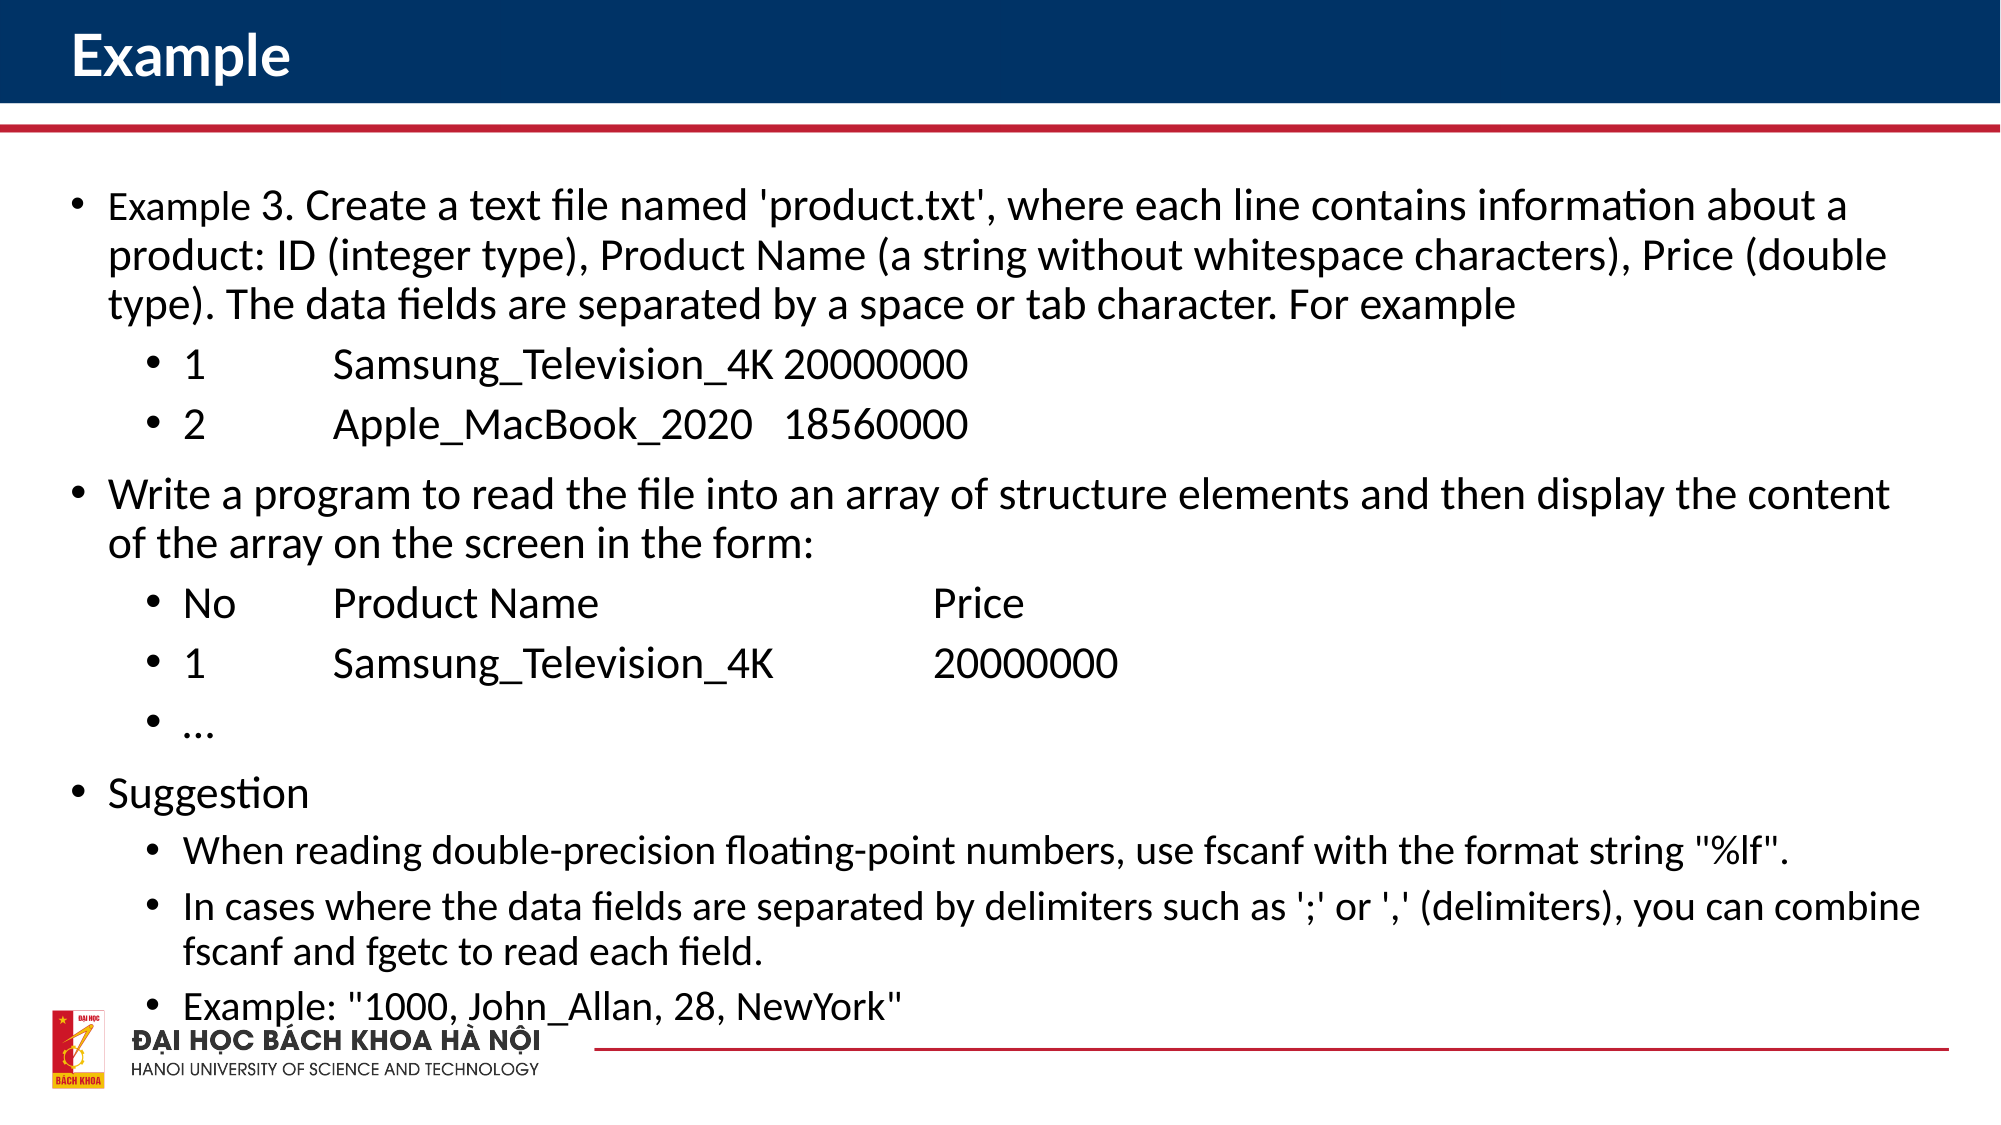

# Example
Example 3. Create a text file named 'product.txt', where each line contains information about a product: ID (integer type), Product Name (a string without whitespace characters), Price (double type). The data fields are separated by a space or tab character. For example
1	Samsung_Television_4K	20000000
2 	Apple_MacBook_2020	18560000
Write a program to read the file into an array of structure elements and then display the content of the array on the screen in the form:
No	Product Name			Price
1	Samsung_Television_4K	 	20000000
…
Suggestion
When reading double-precision floating-point numbers, use fscanf with the format string "%lf".
In cases where the data fields are separated by delimiters such as ';' or ',' (delimiters), you can combine fscanf and fgetc to read each field.
Example: "1000, John_Allan, 28, NewYork"